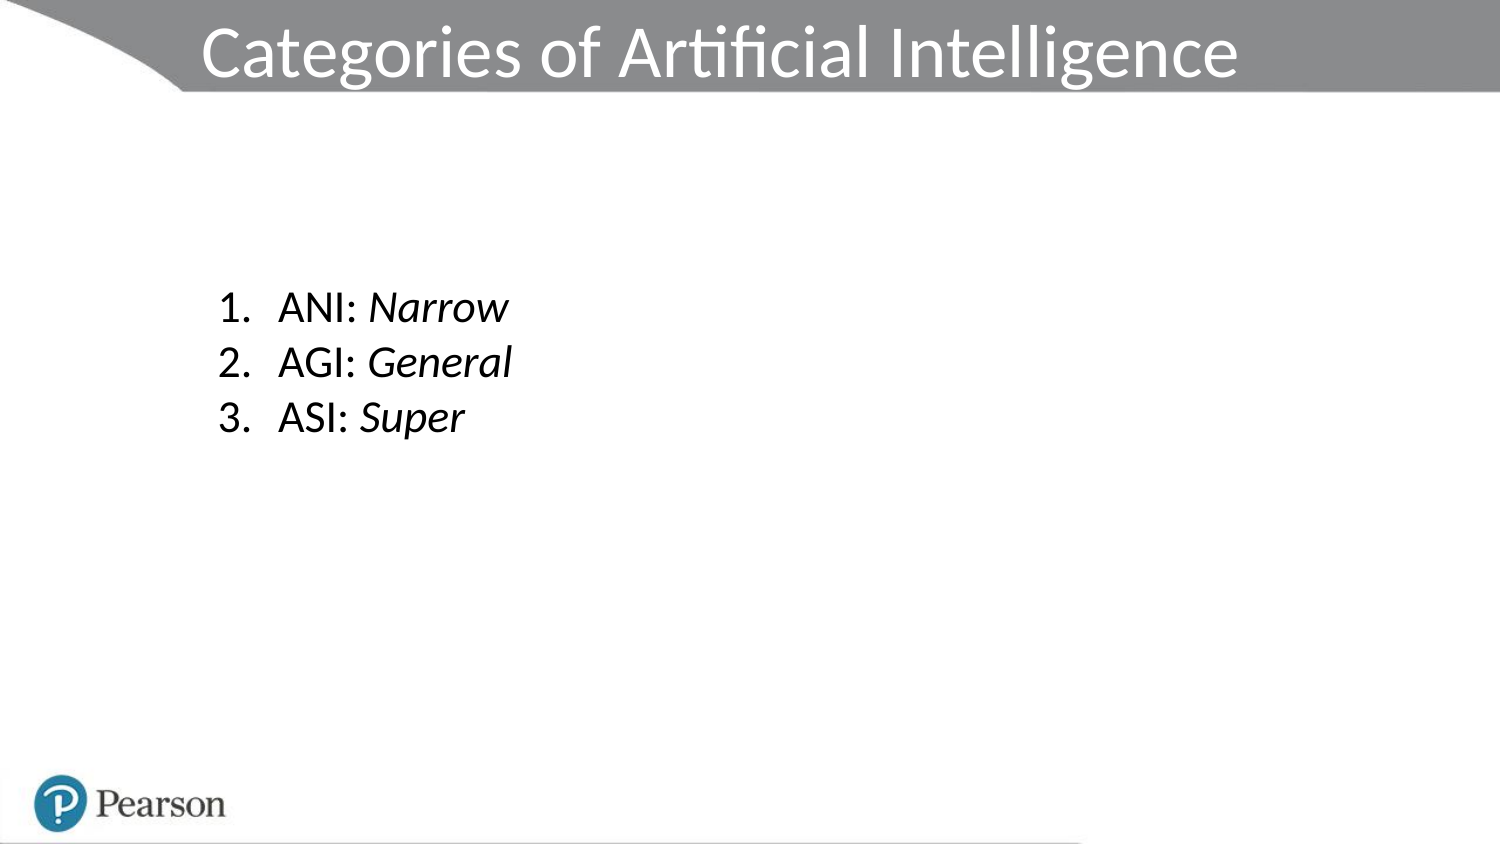

Categories of Artificial Intelligence

ANI: Narrow
AGI: General
ASI: Super